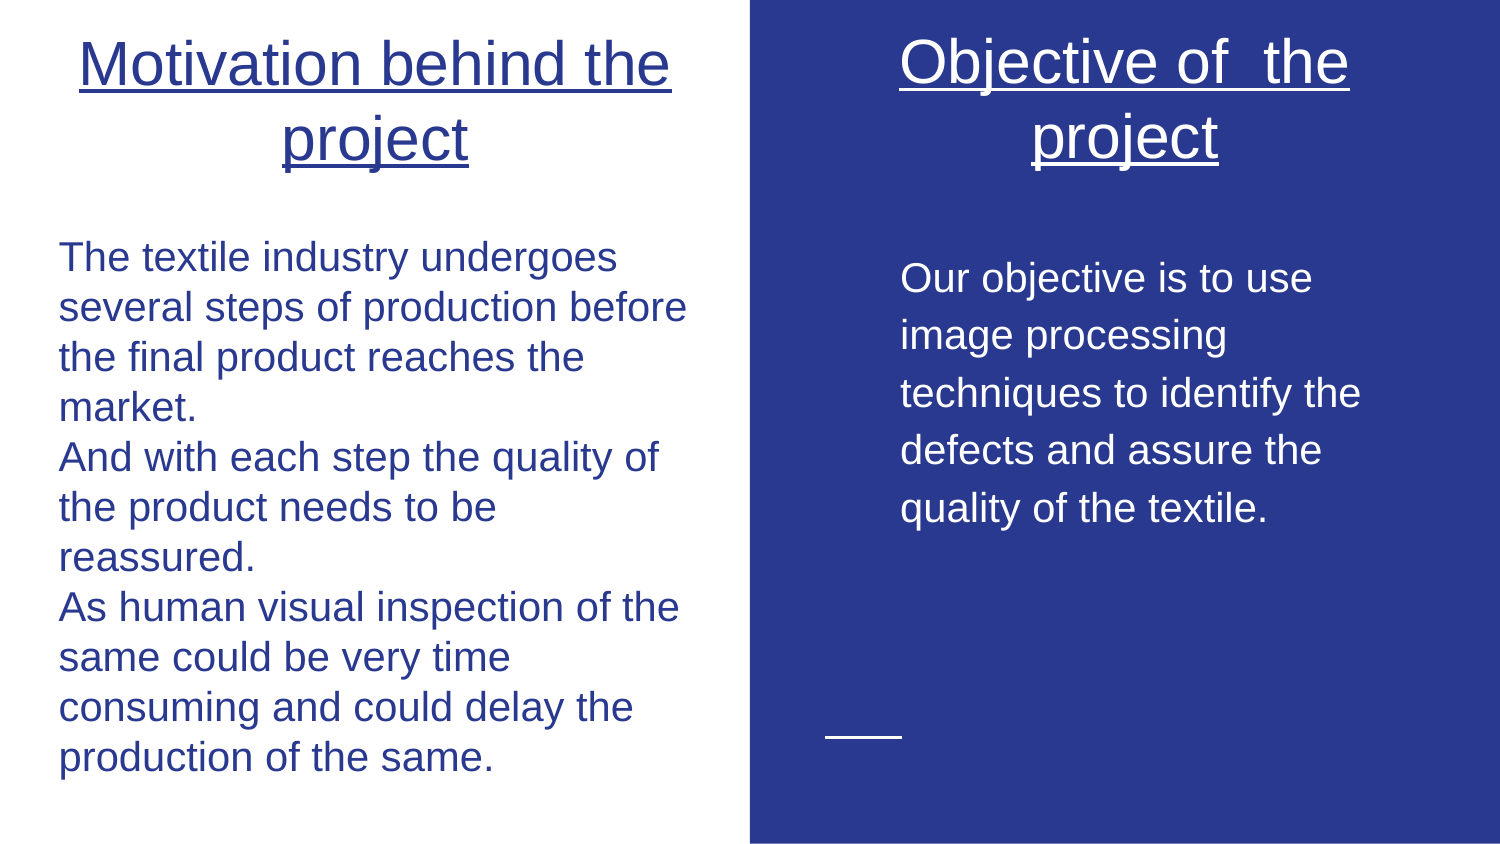

Objective of  the project
# Motivation behind the project
The textile industry undergoes several steps of production before the final product reaches the market.
And with each step the quality of the product needs to be reassured.
As human visual inspection of the same could be very time consuming and could delay the production of the same.

Our objective is to use image processing techniques to identify the defects and assure the quality of the textile.